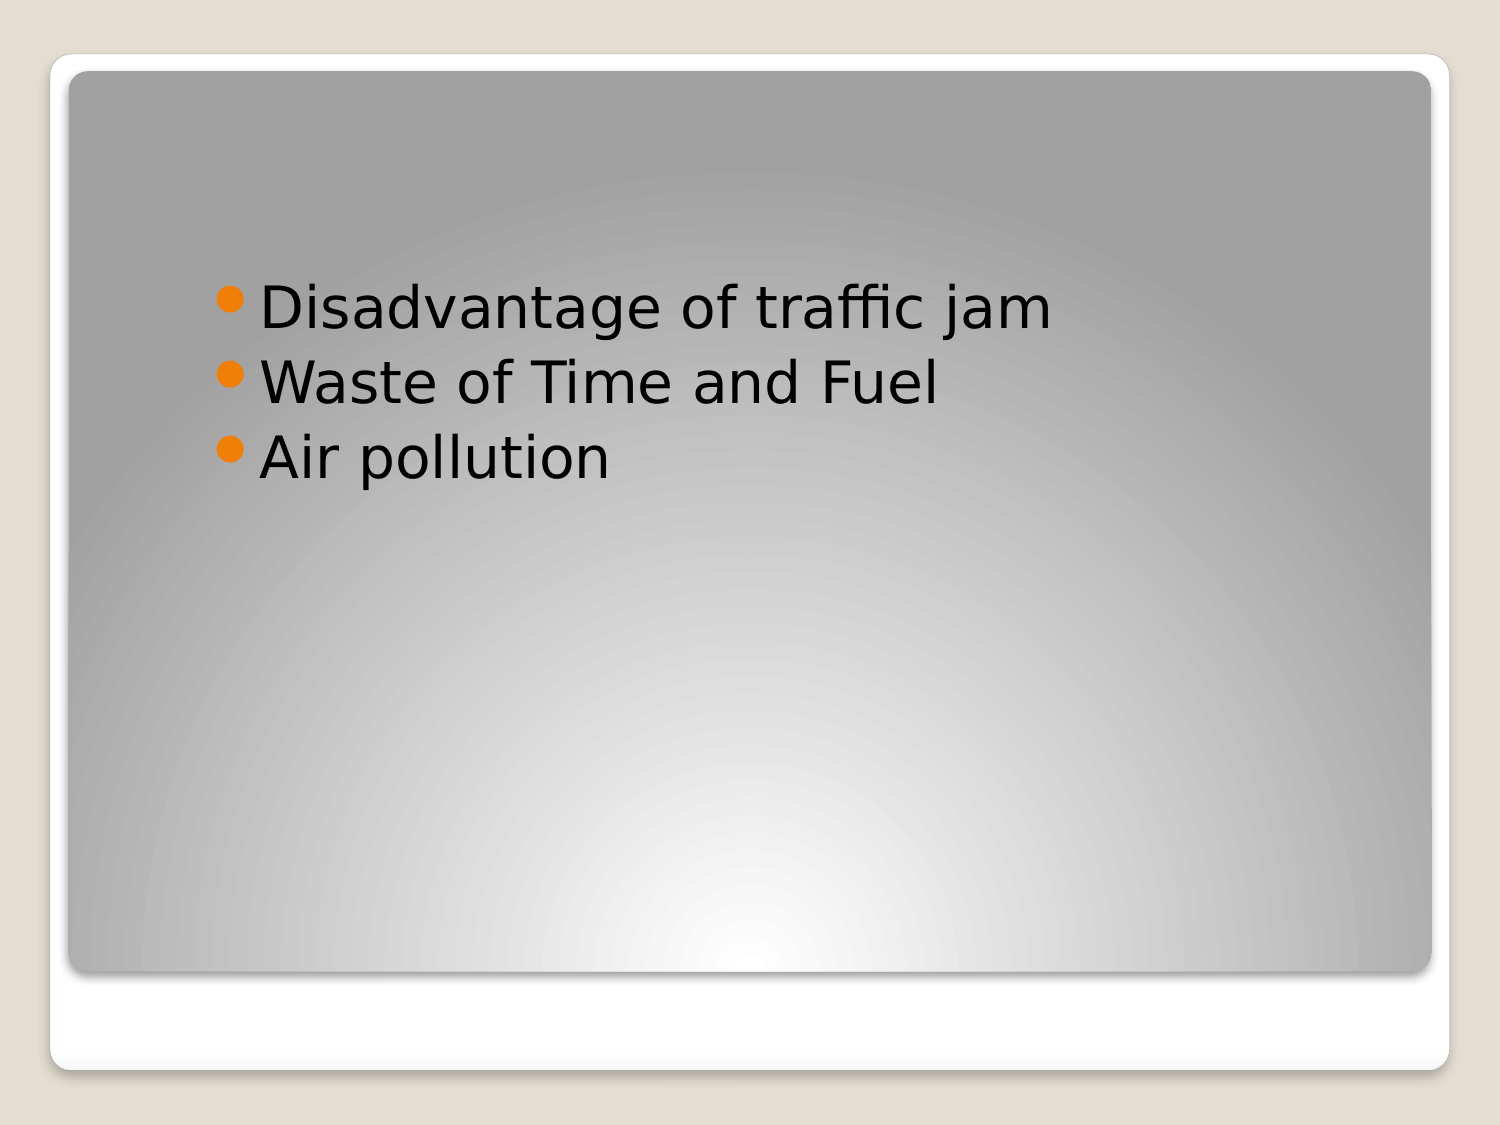

Disadvantage of traffic jam
Waste of Time and Fuel
Air pollution